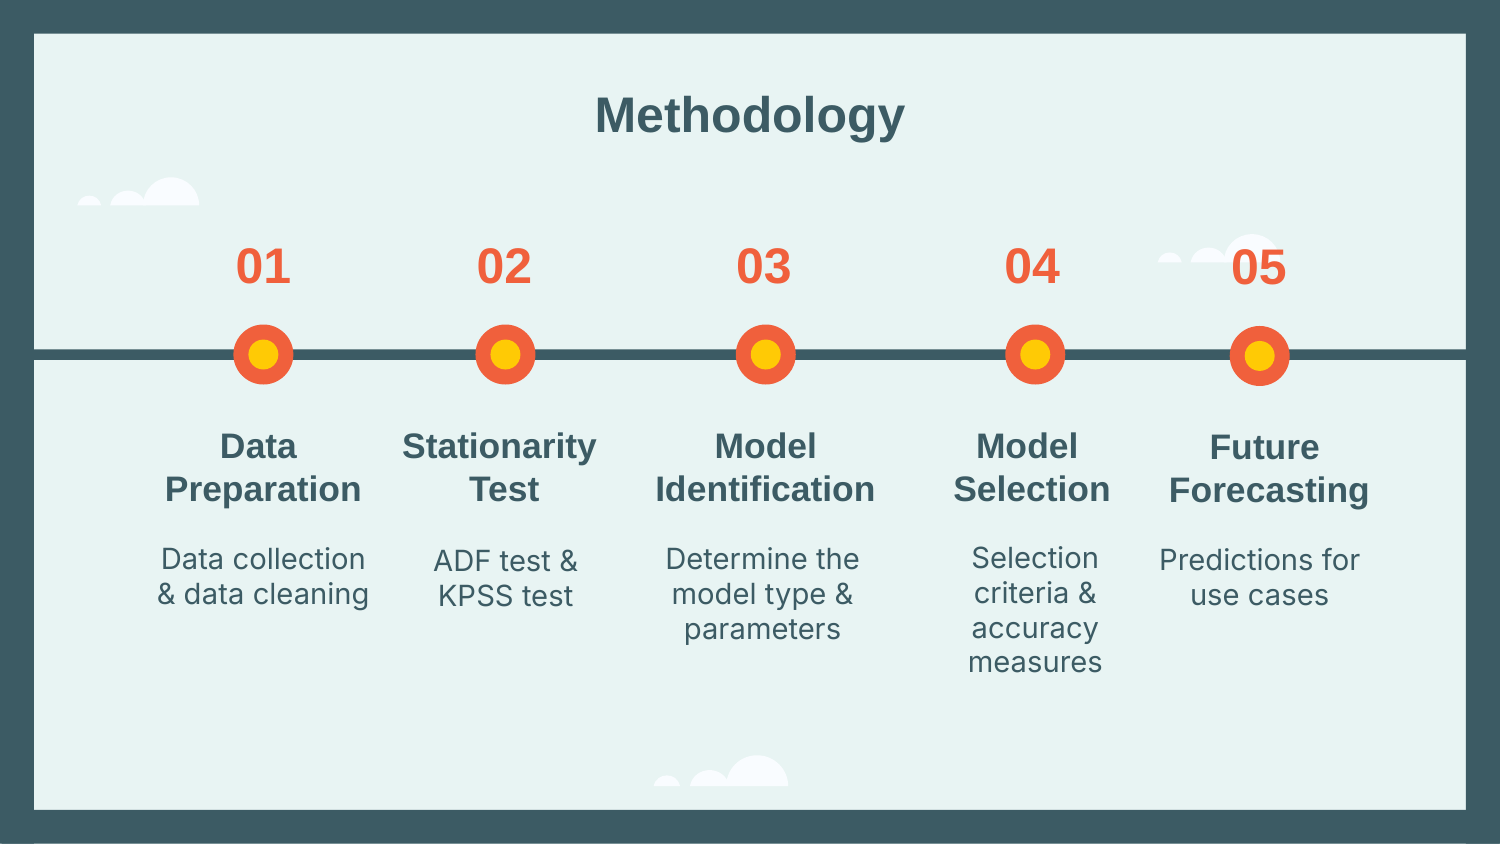

# Methodology

01
02
03
04
05

Data
Preparation
Stationarity
Test
Model Identification
Model
Selection
Future
Forecasting
Determine the model type & parameters
Data collection & data cleaning
Selection criteria & accuracy measures
Predictions for use cases
ADF test & KPSS test